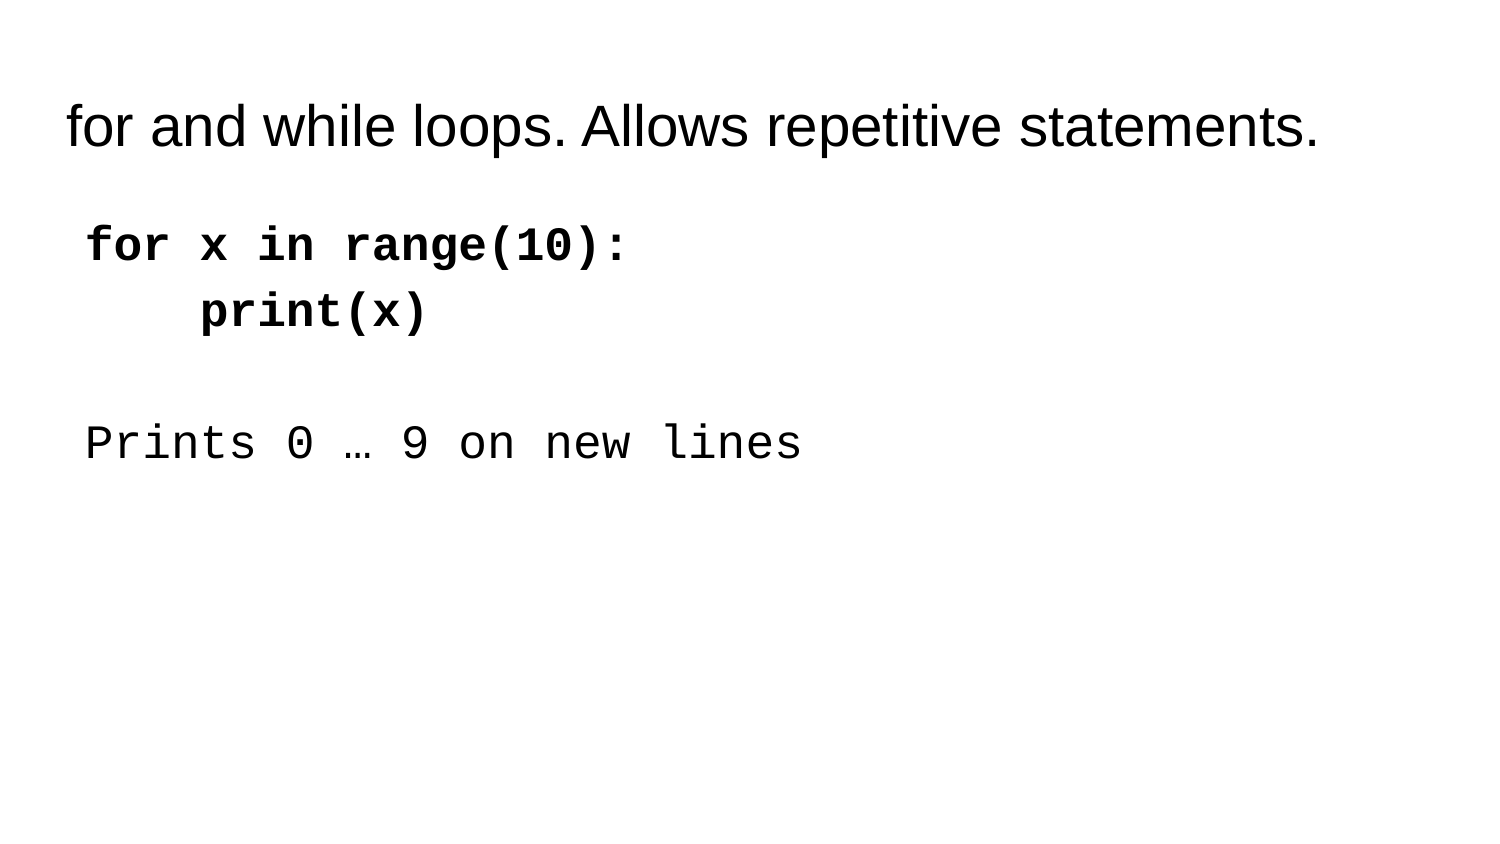

# for and while loops. Allows repetitive statements.
for x in range(10):
    print(x)

Prints 0 … 9 on new lines